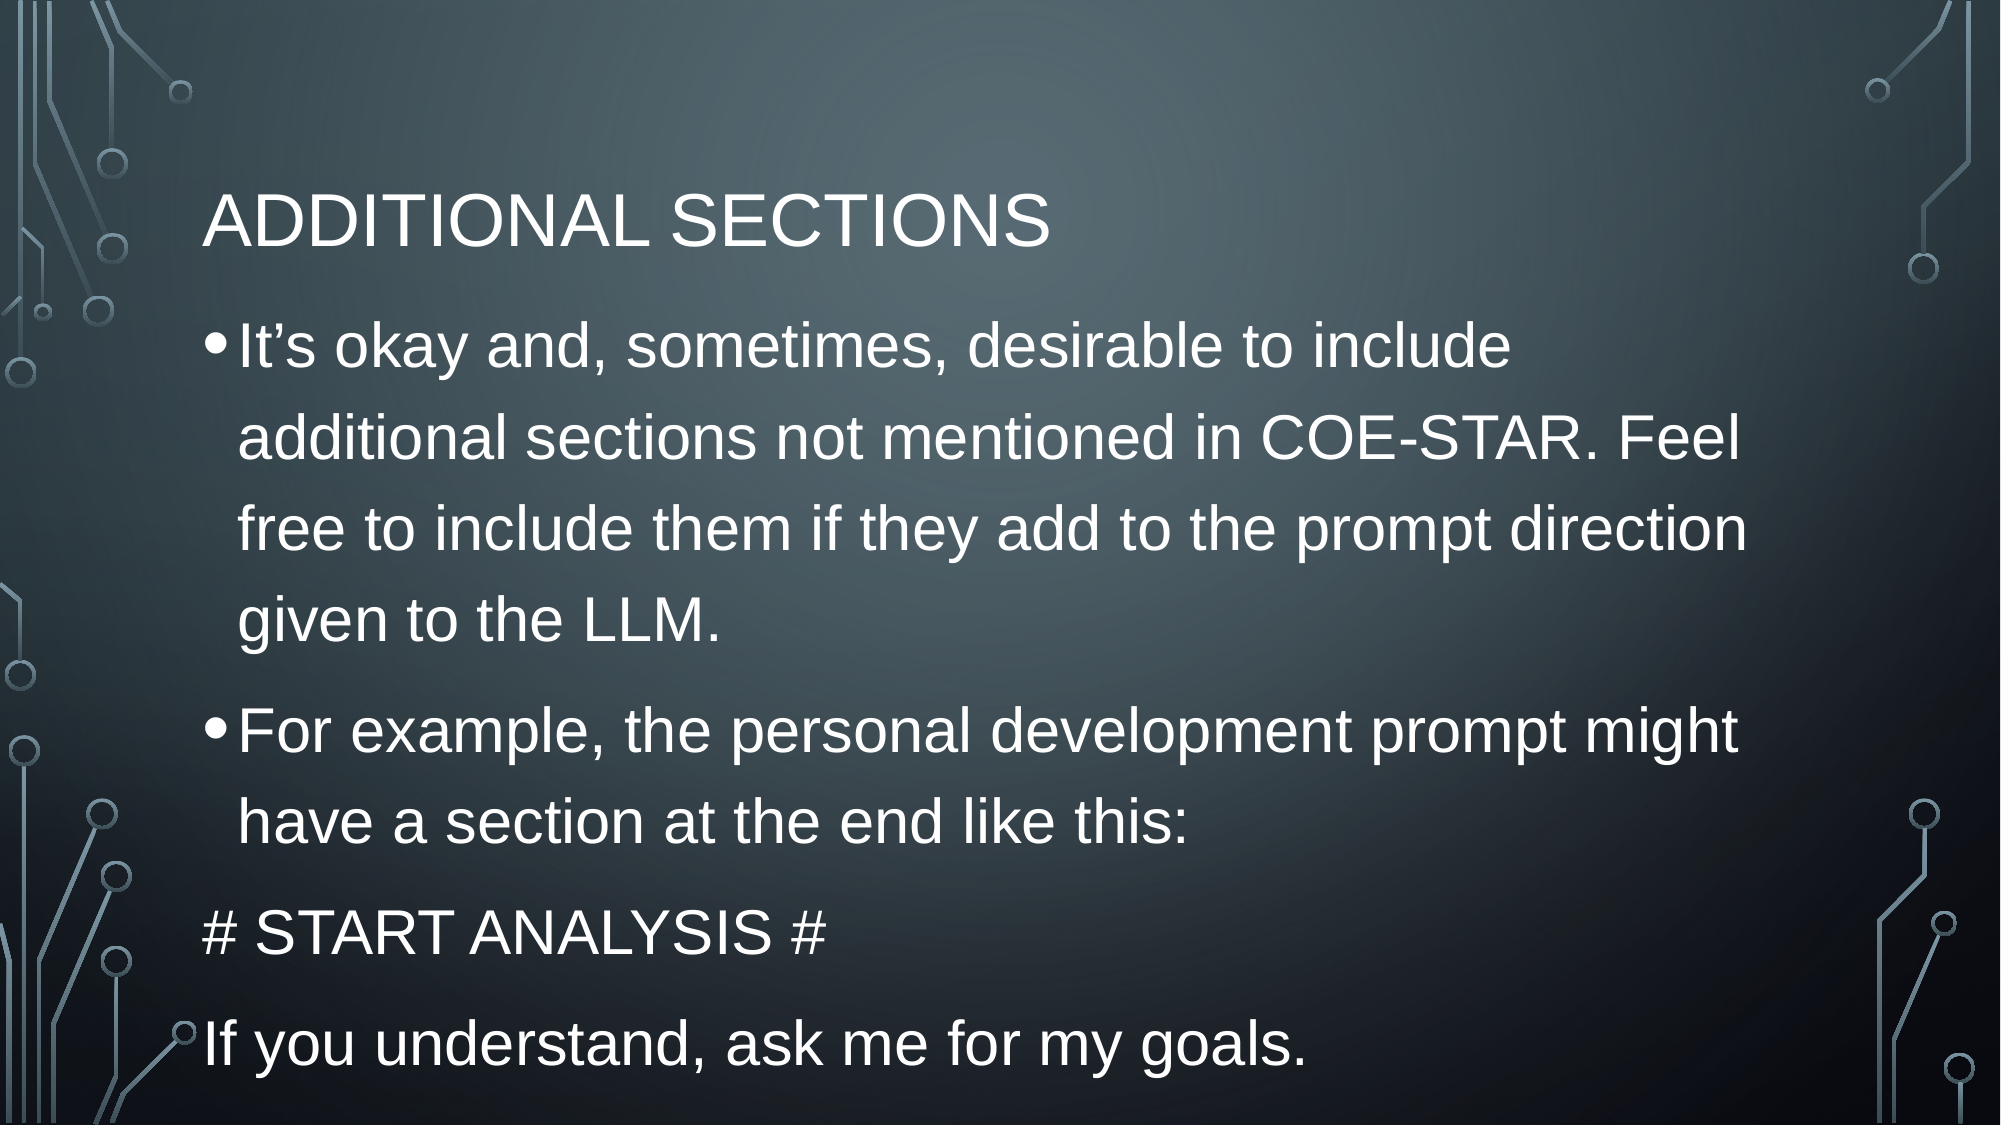

# Additional sections
It’s okay and, sometimes, desirable to include additional sections not mentioned in COE-STAR. Feel free to include them if they add to the prompt direction given to the LLM.
For example, the personal development prompt might have a section at the end like this:
# START ANALYSIS #
If you understand, ask me for my goals.